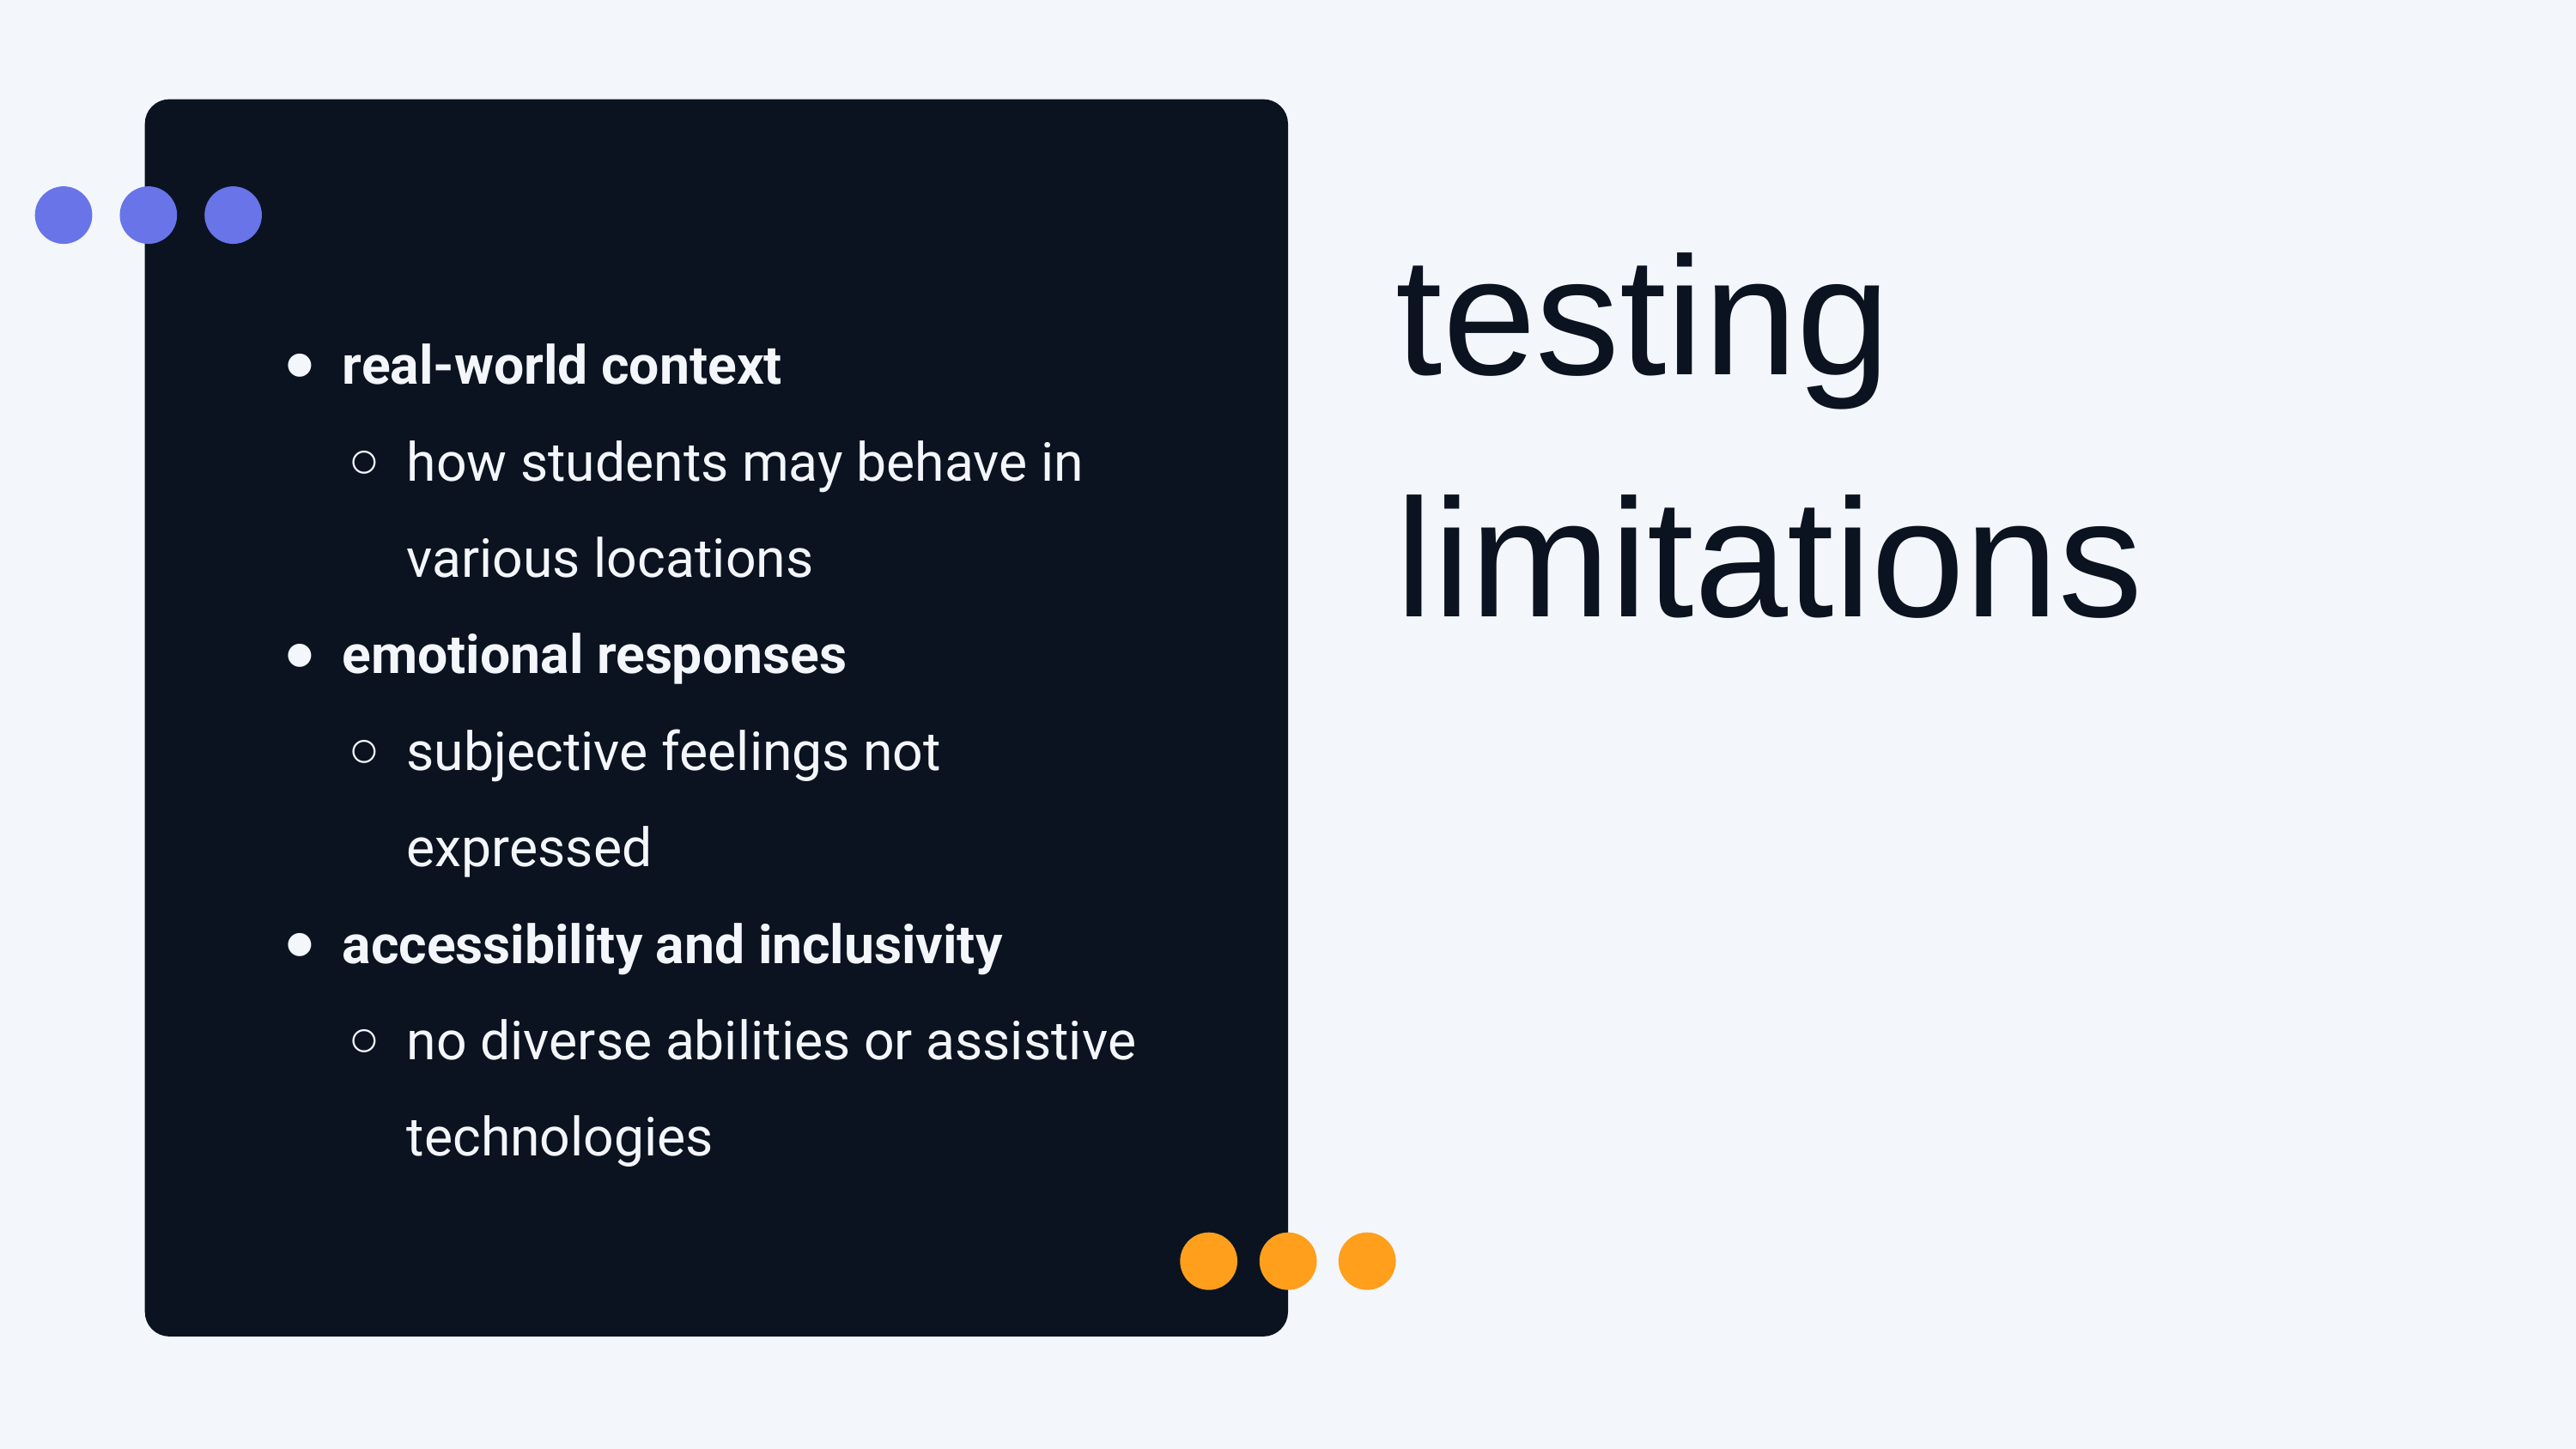

testing limitations
real-world context
how students may behave in various locations
emotional responses
subjective feelings not expressed
accessibility and inclusivity
no diverse abilities or assistive technologies